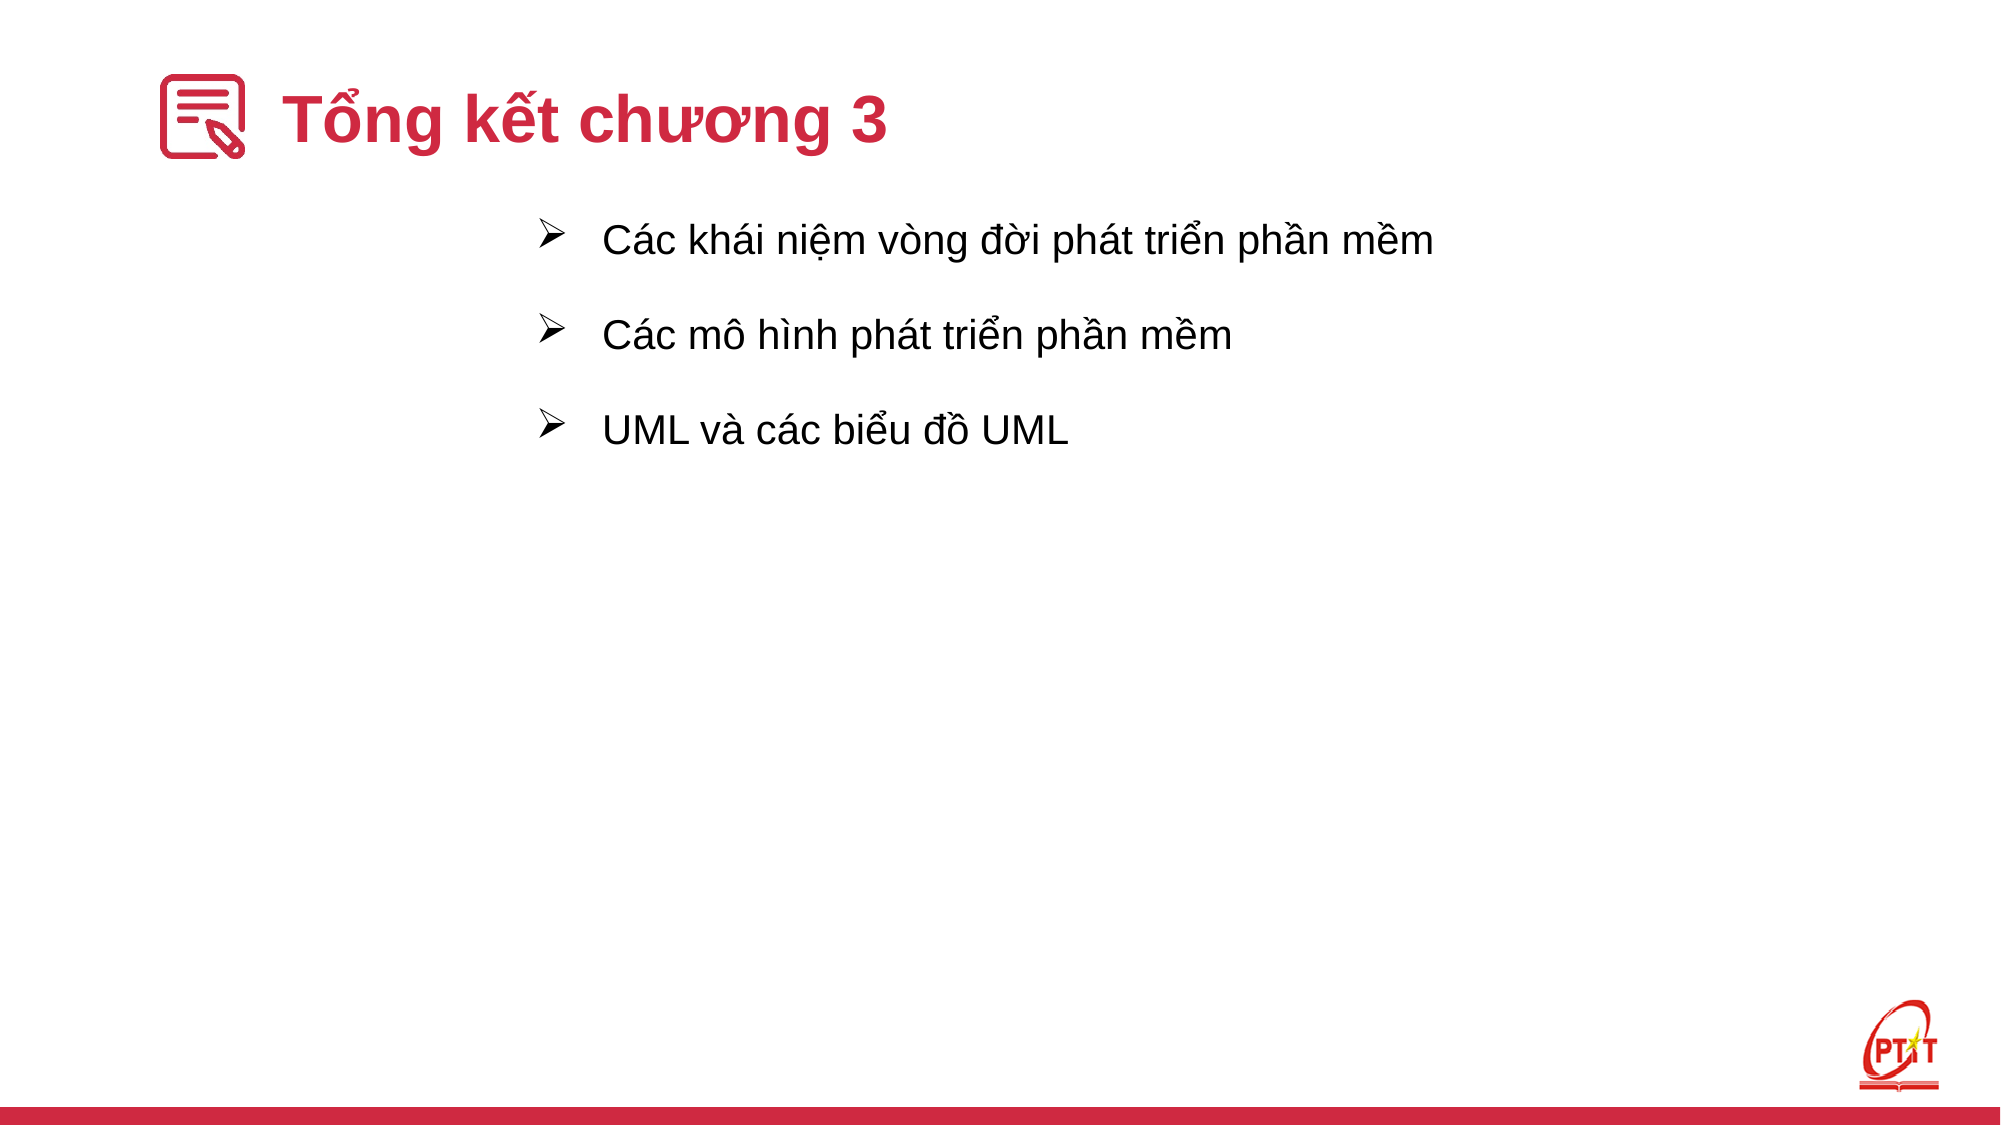

# Tổng kết chương 3
Các khái niệm vòng đời phát triển phần mềm
Các mô hình phát triển phần mềm
UML và các biểu đồ UML